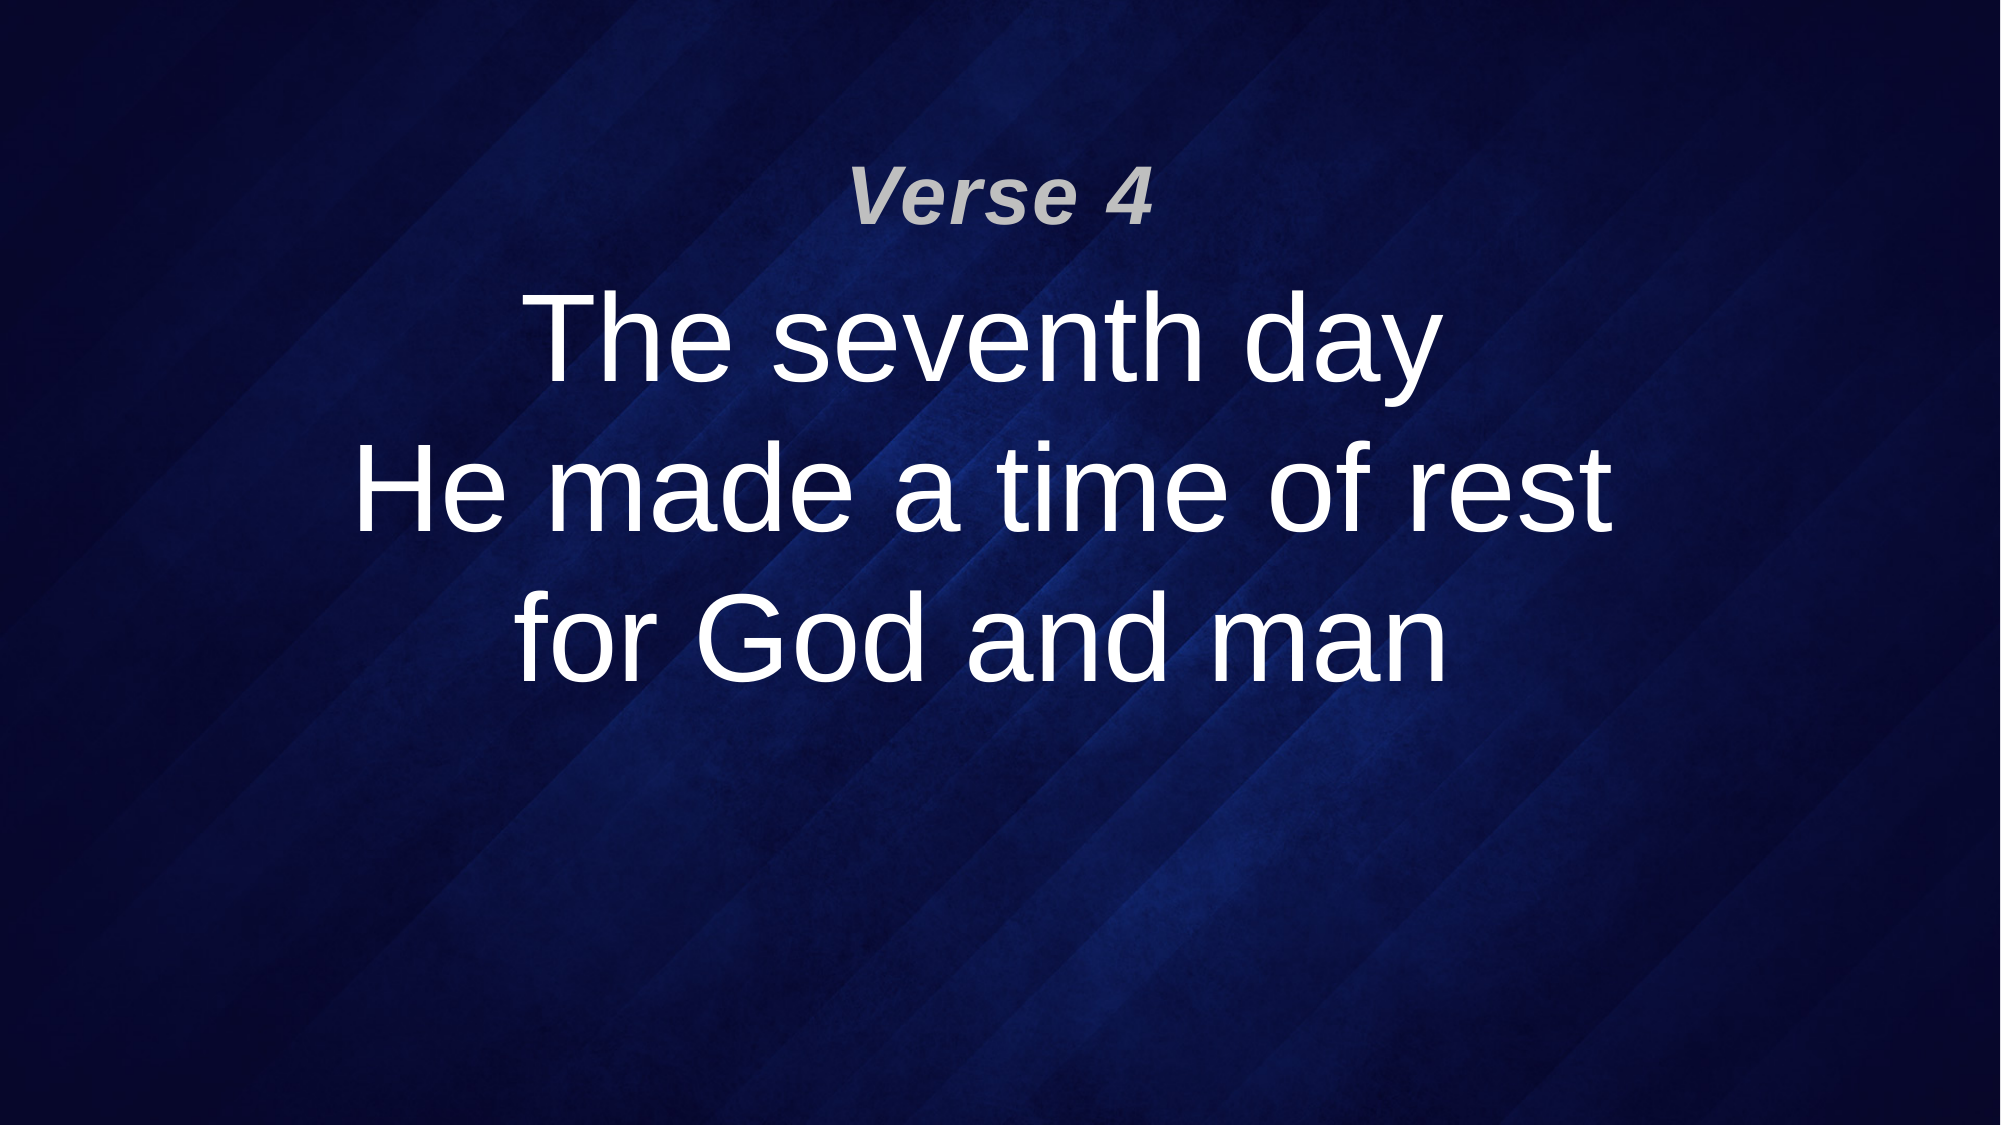

Verse 4
# The seventh day He made a time of rest for God and man